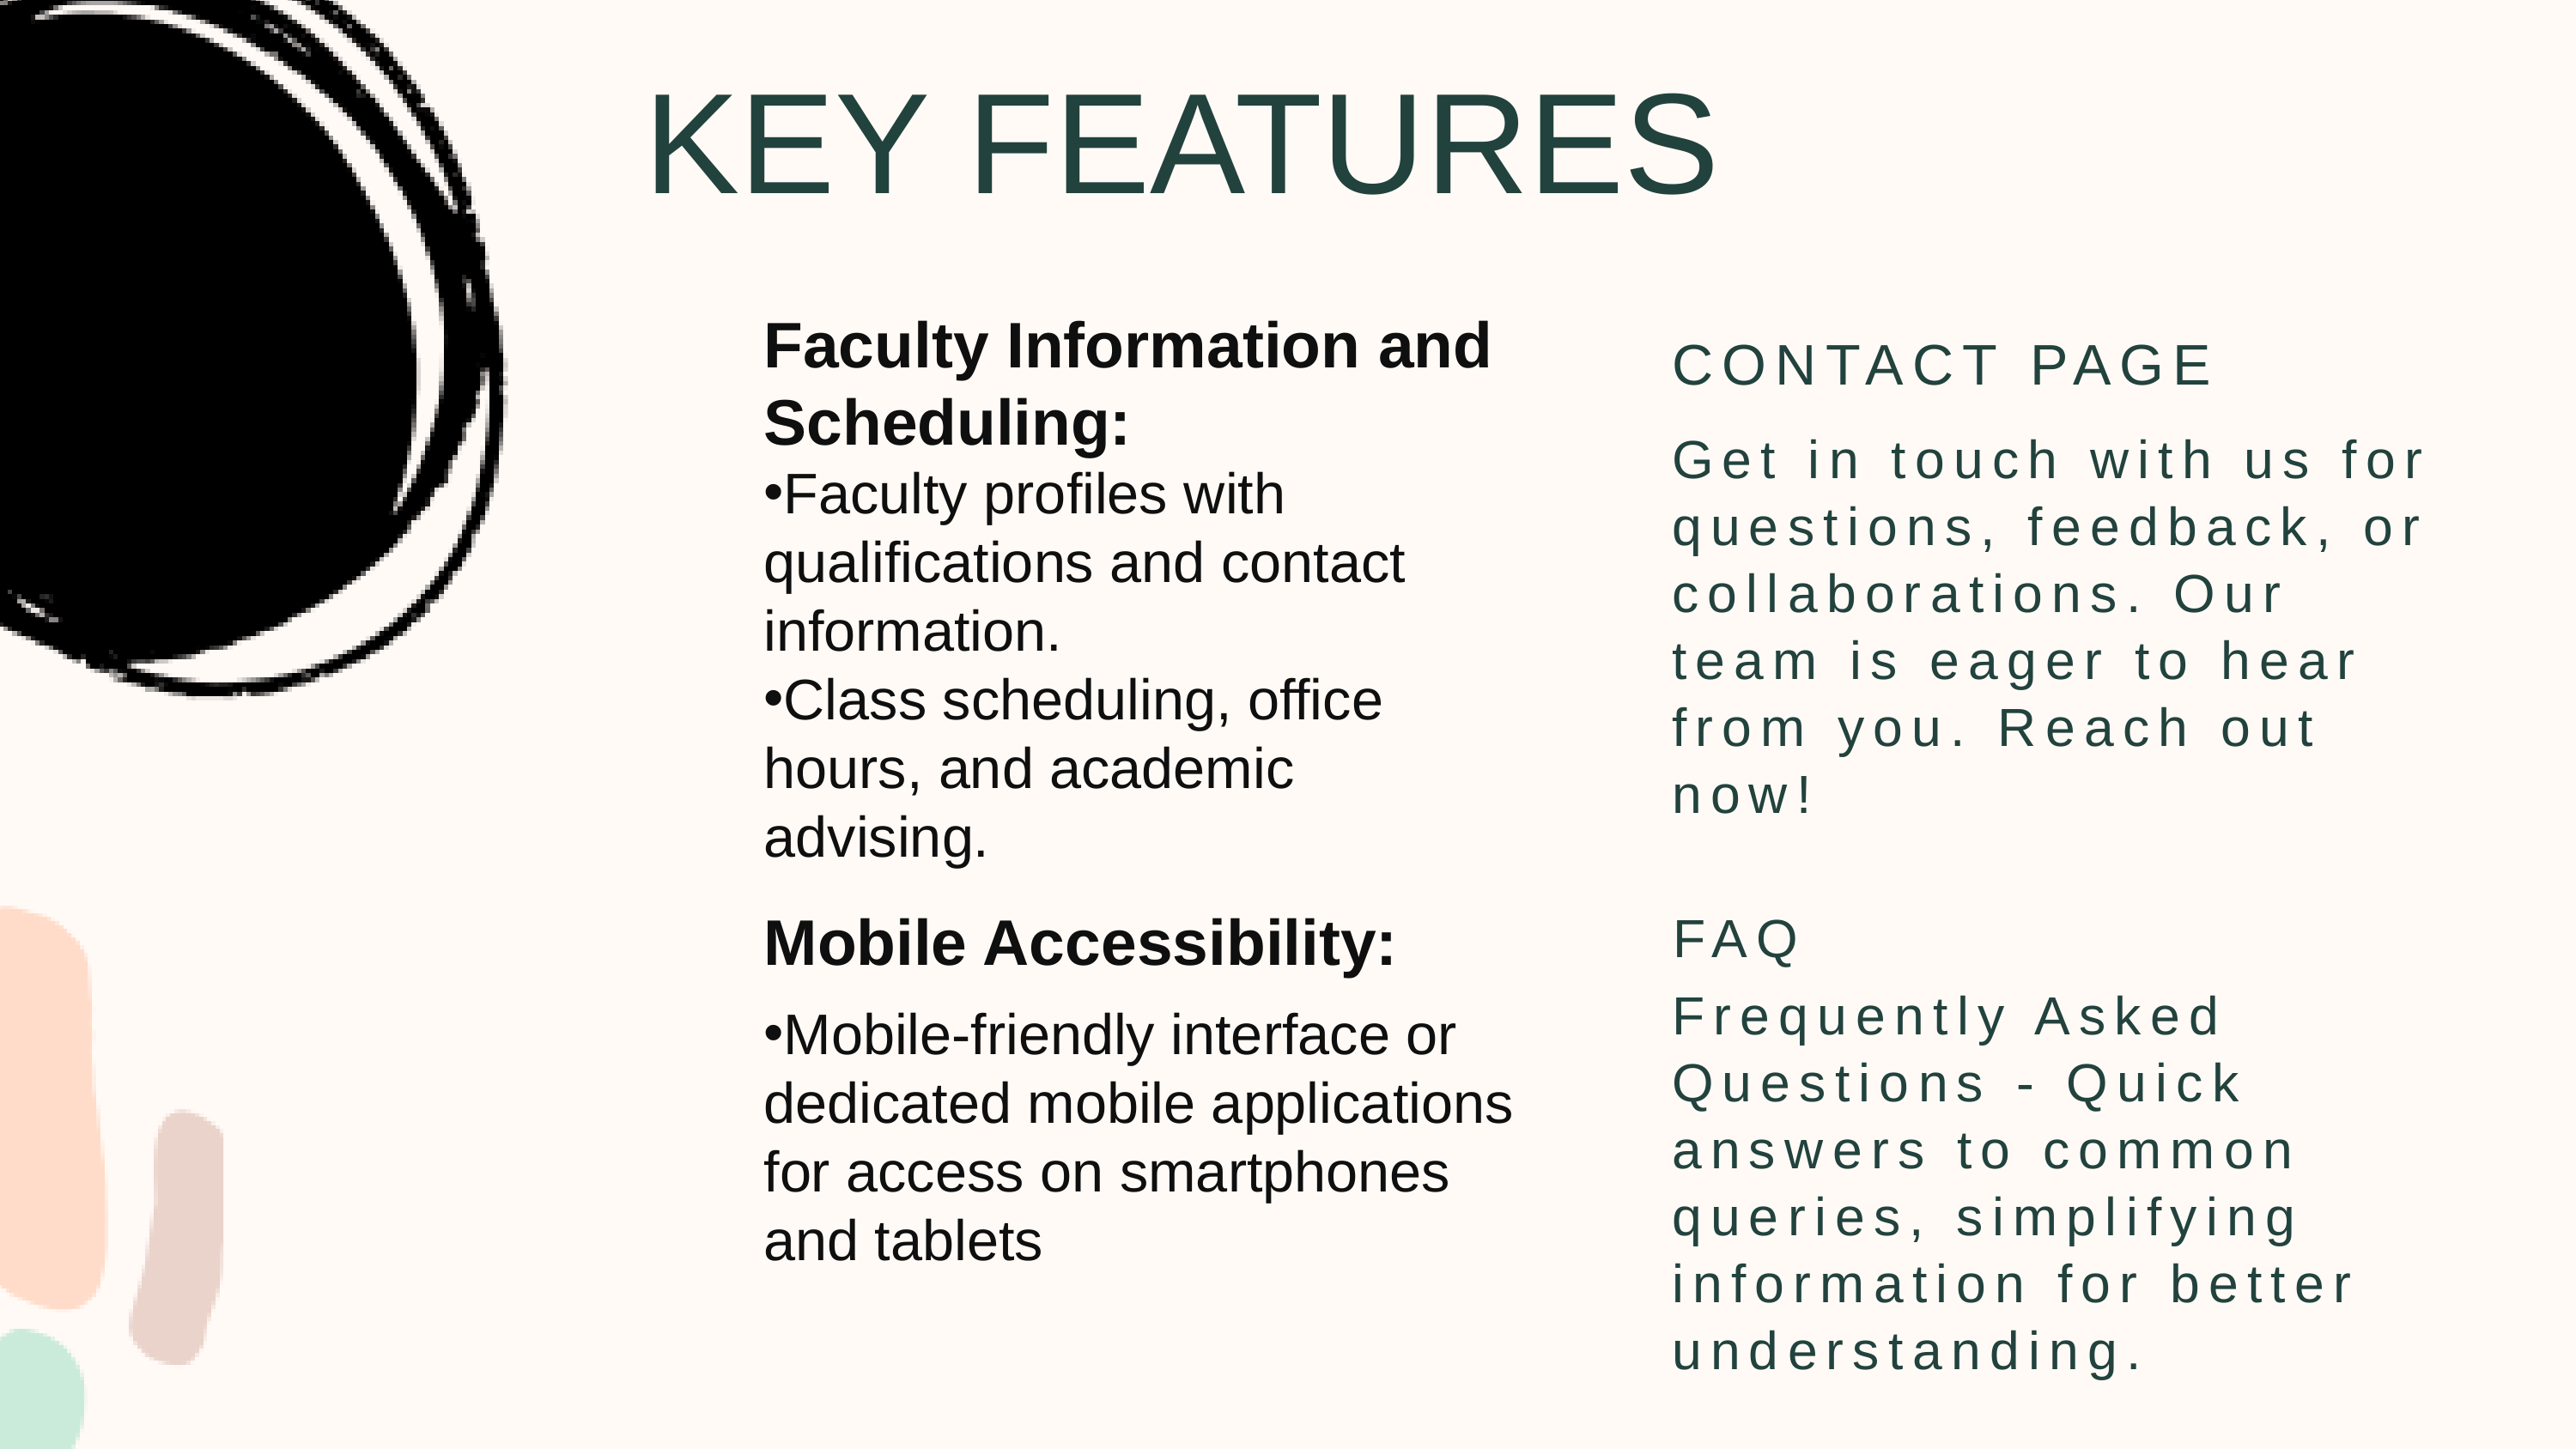

KEY FEATURES
Faculty Information and Scheduling:

CONTACT PAGE
Get in touch with us for questions, feedback, or collaborations. Our team is eager to hear from you. Reach out now!
Faculty profiles with qualifications and contact information.
Class scheduling, office hours, and academic advising.
Mobile Accessibility:
FAQ

Frequently Asked Questions - Quick answers to common queries, simplifying information for better understanding.
Mobile-friendly interface or dedicated mobile applications for access on smartphones and tablets